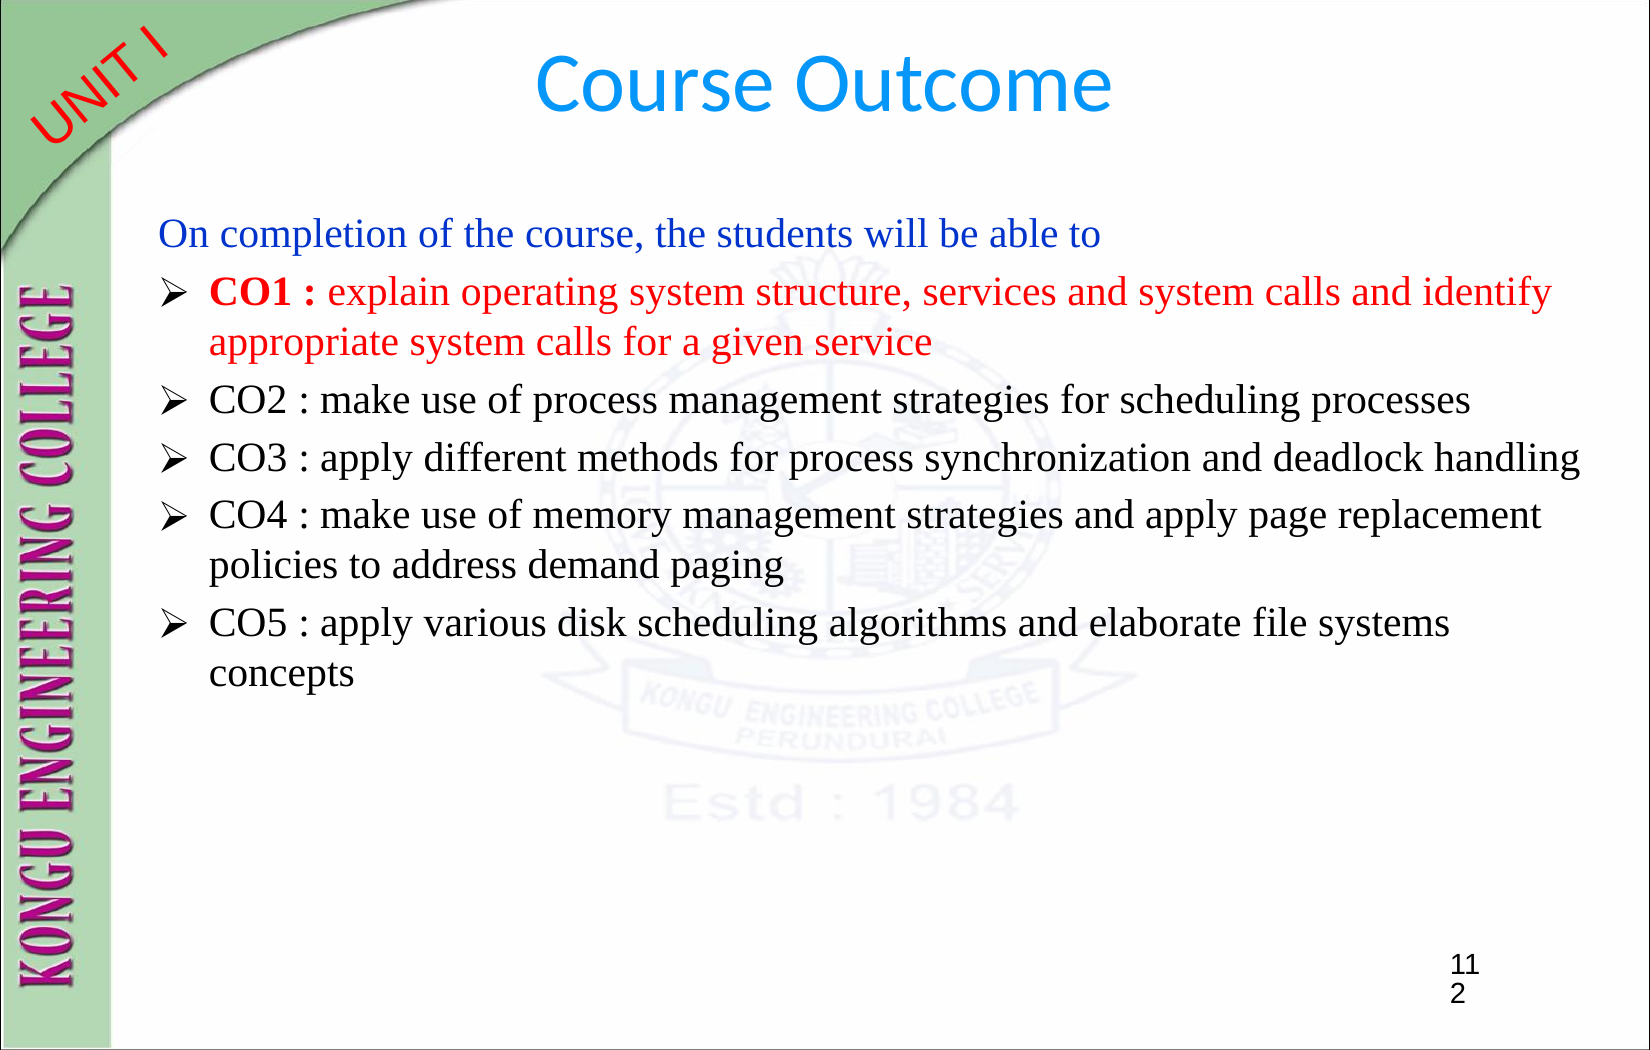

# Course Outcome
On completion of the course, the students will be able to
CO1 : explain operating system structure, services and system calls and identify appropriate system calls for a given service
CO2 : make use of process management strategies for scheduling processes
CO3 : apply different methods for process synchronization and deadlock handling
CO4 : make use of memory management strategies and apply page replacement policies to address demand paging
CO5 : apply various disk scheduling algorithms and elaborate file systems concepts
  112